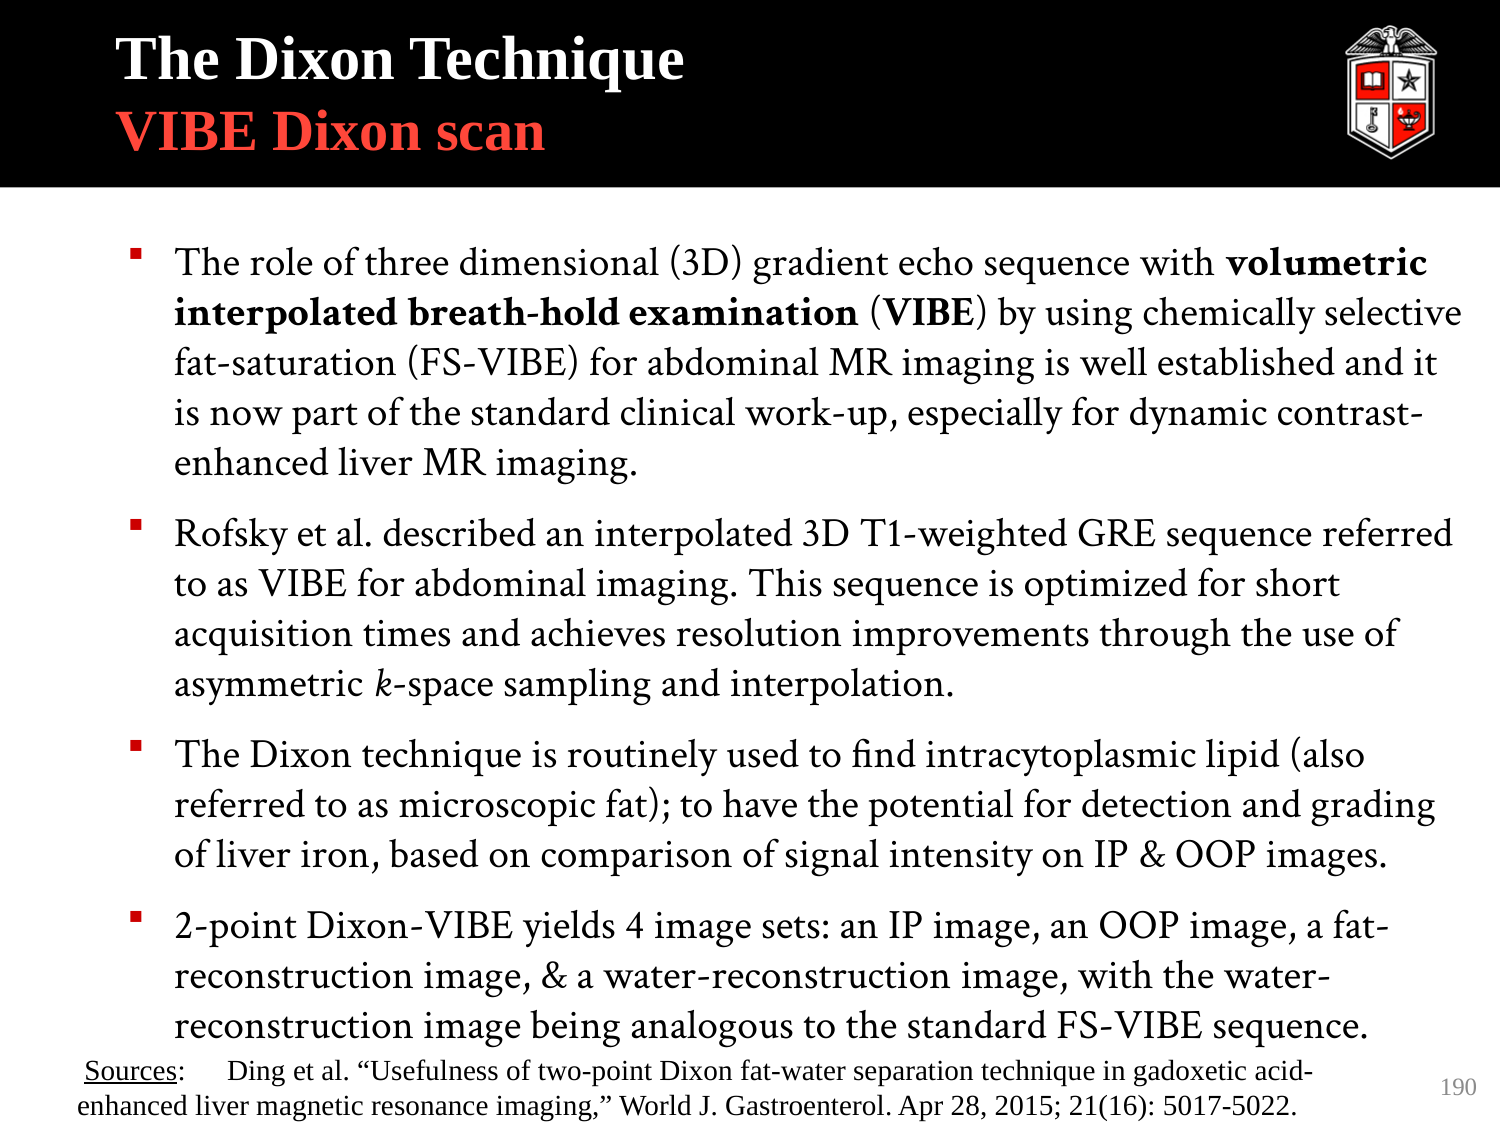

# The Dixon Technique VIBE Dixon scan
The role of three dimensional (3D) gradient echo sequence with volumetric interpolated breath-hold examination (VIBE) by using chemically selective fat-saturation (FS-VIBE) for abdominal MR imaging is well established and it is now part of the standard clinical work-up, especially for dynamic contrast-enhanced liver MR imaging.
Rofsky et al. described an interpolated 3D T1-weighted GRE sequence referred to as VIBE for abdominal imaging. This sequence is optimized for short acquisition times and achieves resolution improvements through the use of asymmetric k-space sampling and interpolation.
The Dixon technique is routinely used to find intracytoplasmic lipid (also referred to as microscopic fat); to have the potential for detection and grading of liver iron, based on comparison of signal intensity on IP & OOP images.
2-point Dixon-VIBE yields 4 image sets: an IP image, an OOP image, a fat-reconstruction image, & a water-reconstruction image, with the water-reconstruction image being analogous to the standard FS-VIBE sequence.

 Sources: 	Ding et al. “Usefulness of two-point Dixon fat-water separation technique in gadoxetic acid-	enhanced liver magnetic resonance imaging,” World J. Gastroenterol. Apr 28, 2015; 21(16): 5017-5022.
190